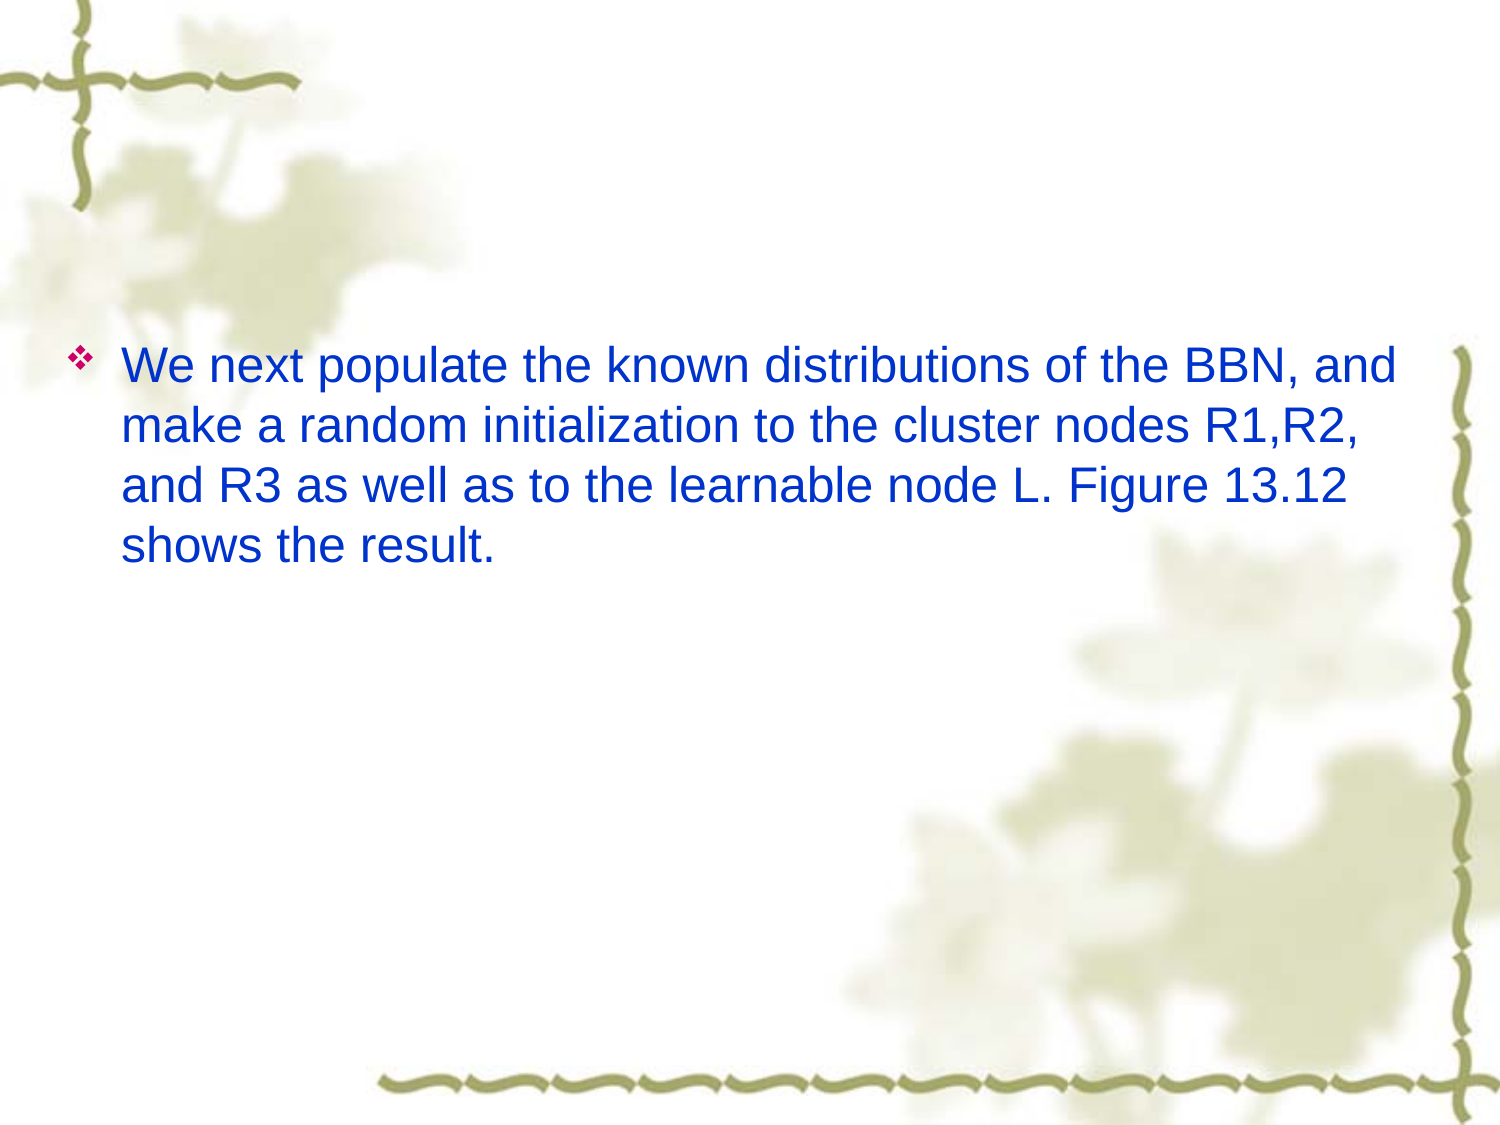

#
We next populate the known distributions of the BBN, and make a random initialization to the cluster nodes R1,R2, and R3 as well as to the learnable node L. Figure 13.12 shows the result.